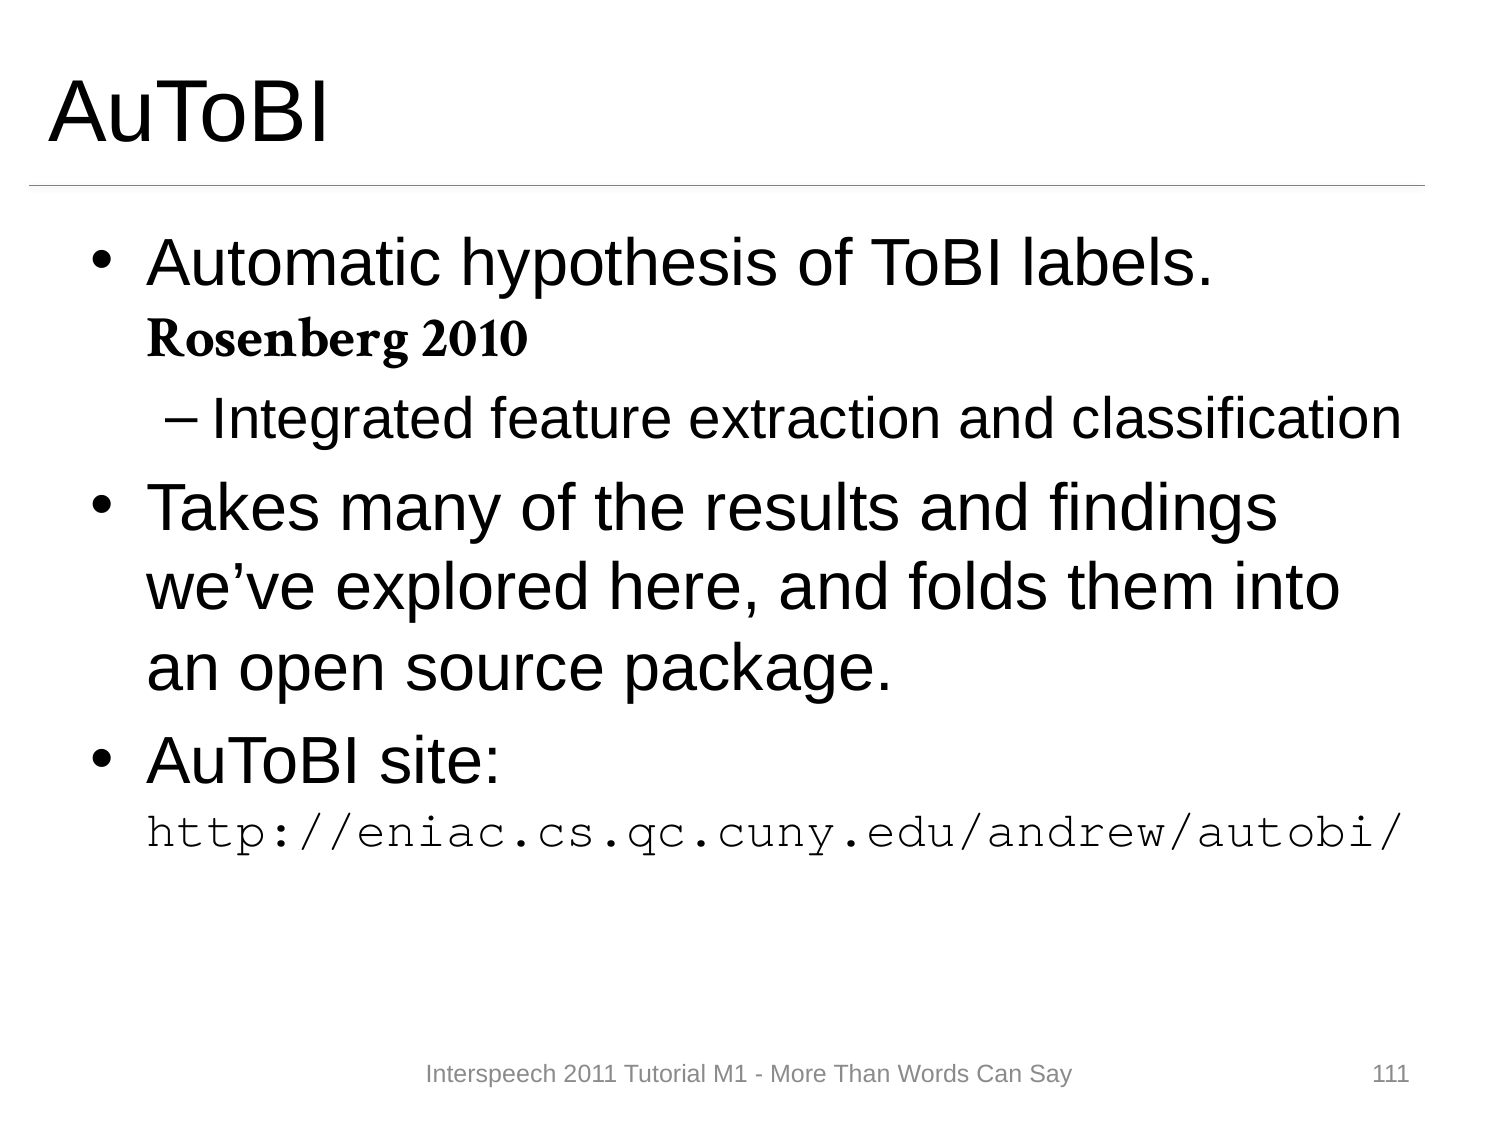

# AuToBI
Automatic hypothesis of ToBI labels.
Rosenberg 2010
Integrated feature extraction and classification
Takes many of the results and findings we’ve explored here, and folds them into an open source package.
AuToBI site:
http://eniac.cs.qc.cuny.edu/andrew/autobi/

Interspeech 2011 Tutorial M1 - More Than Words Can Say
111